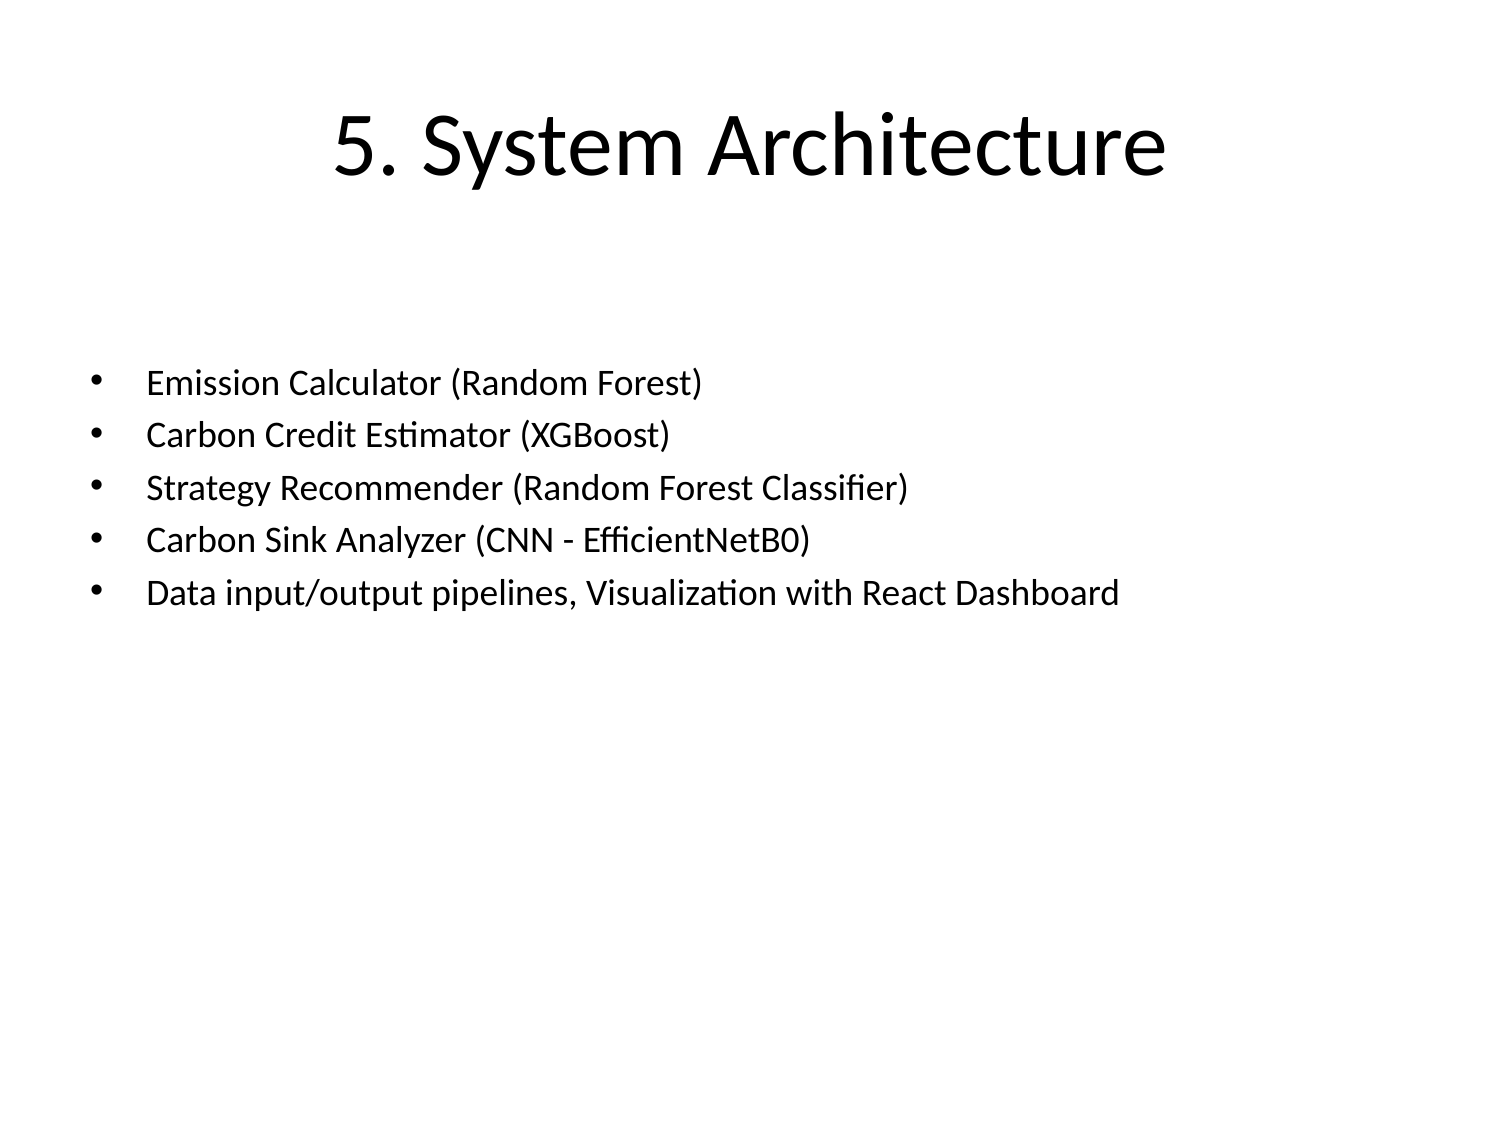

# 5. System Architecture

Emission Calculator (Random Forest)
Carbon Credit Estimator (XGBoost)
Strategy Recommender (Random Forest Classifier)
Carbon Sink Analyzer (CNN - EfficientNetB0)
Data input/output pipelines, Visualization with React Dashboard